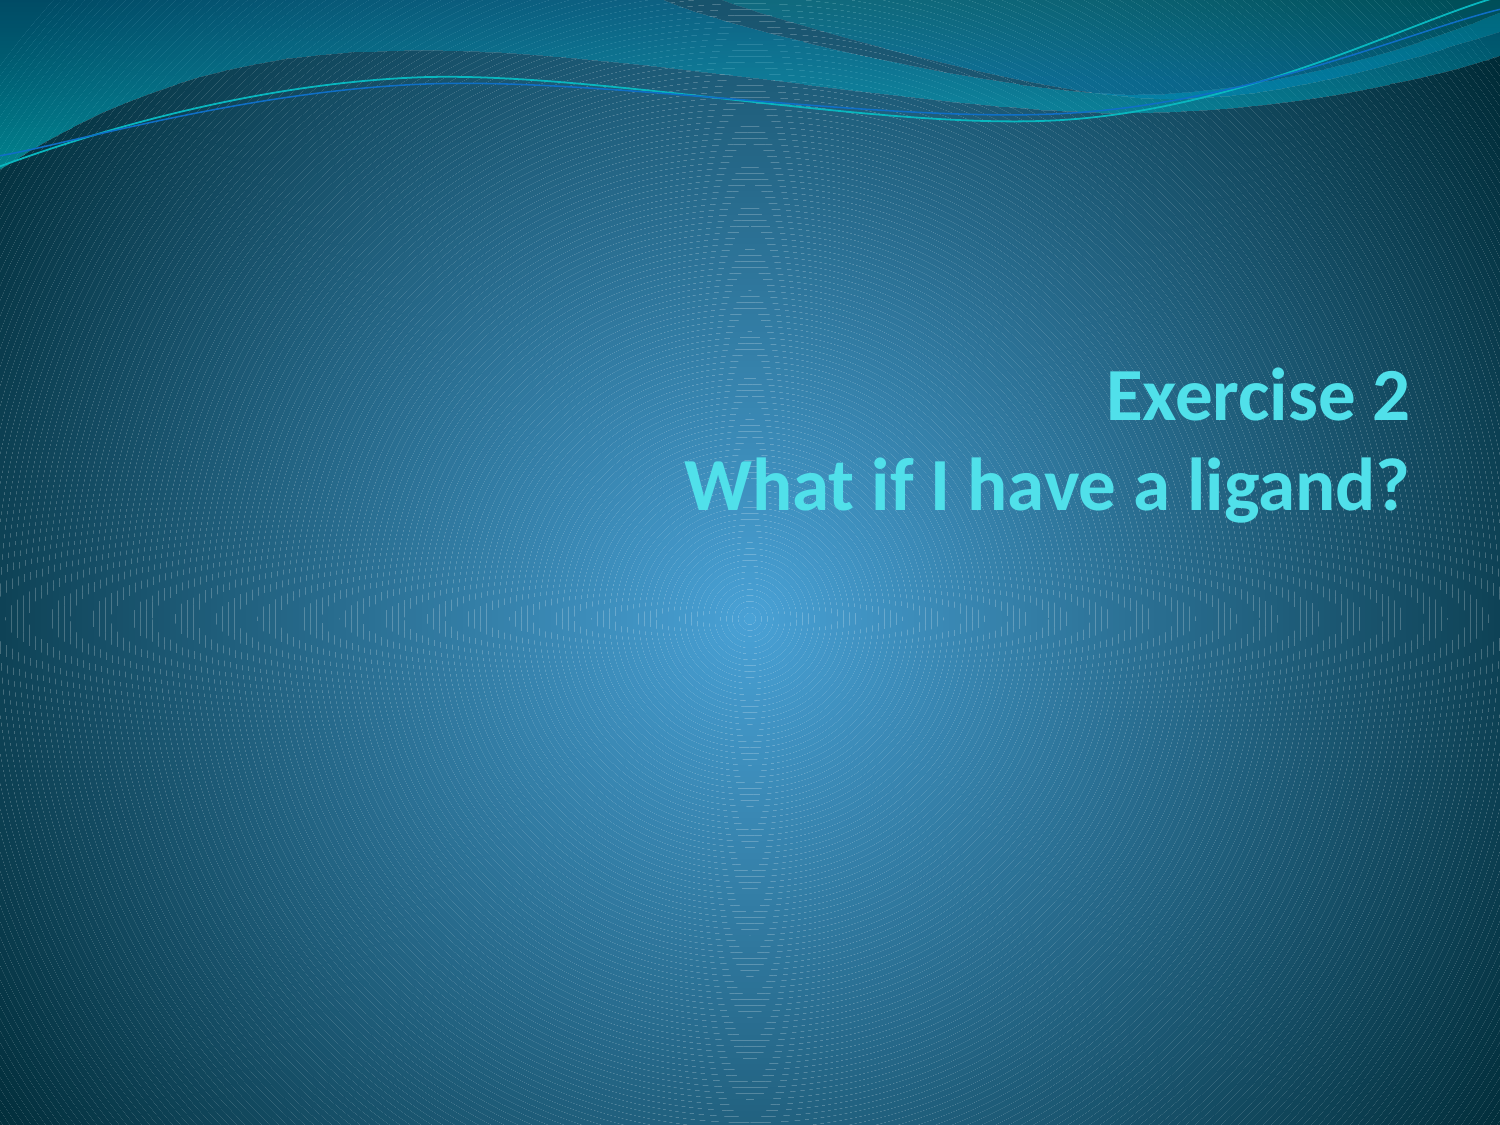

# Exercise 2 What if I have a ligand?